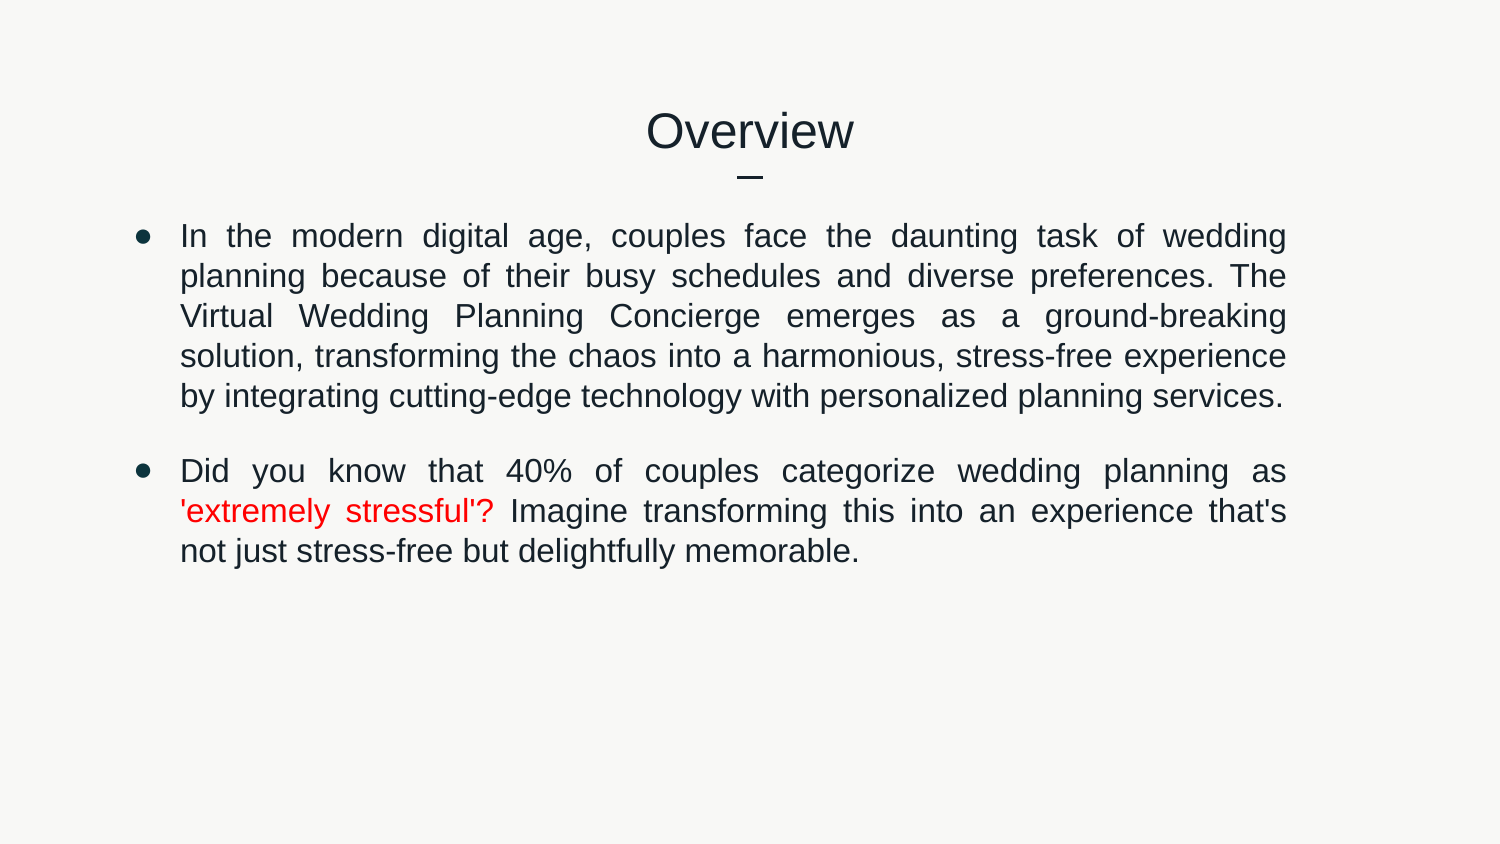

# Overview
In the modern digital age, couples face the daunting task of wedding planning because of their busy schedules and diverse preferences. The Virtual Wedding Planning Concierge emerges as a ground-breaking solution, transforming the chaos into a harmonious, stress-free experience by integrating cutting-edge technology with personalized planning services.

Did you know that 40% of couples categorize wedding planning as 'extremely stressful'? Imagine transforming this into an experience that's not just stress-free but delightfully memorable.